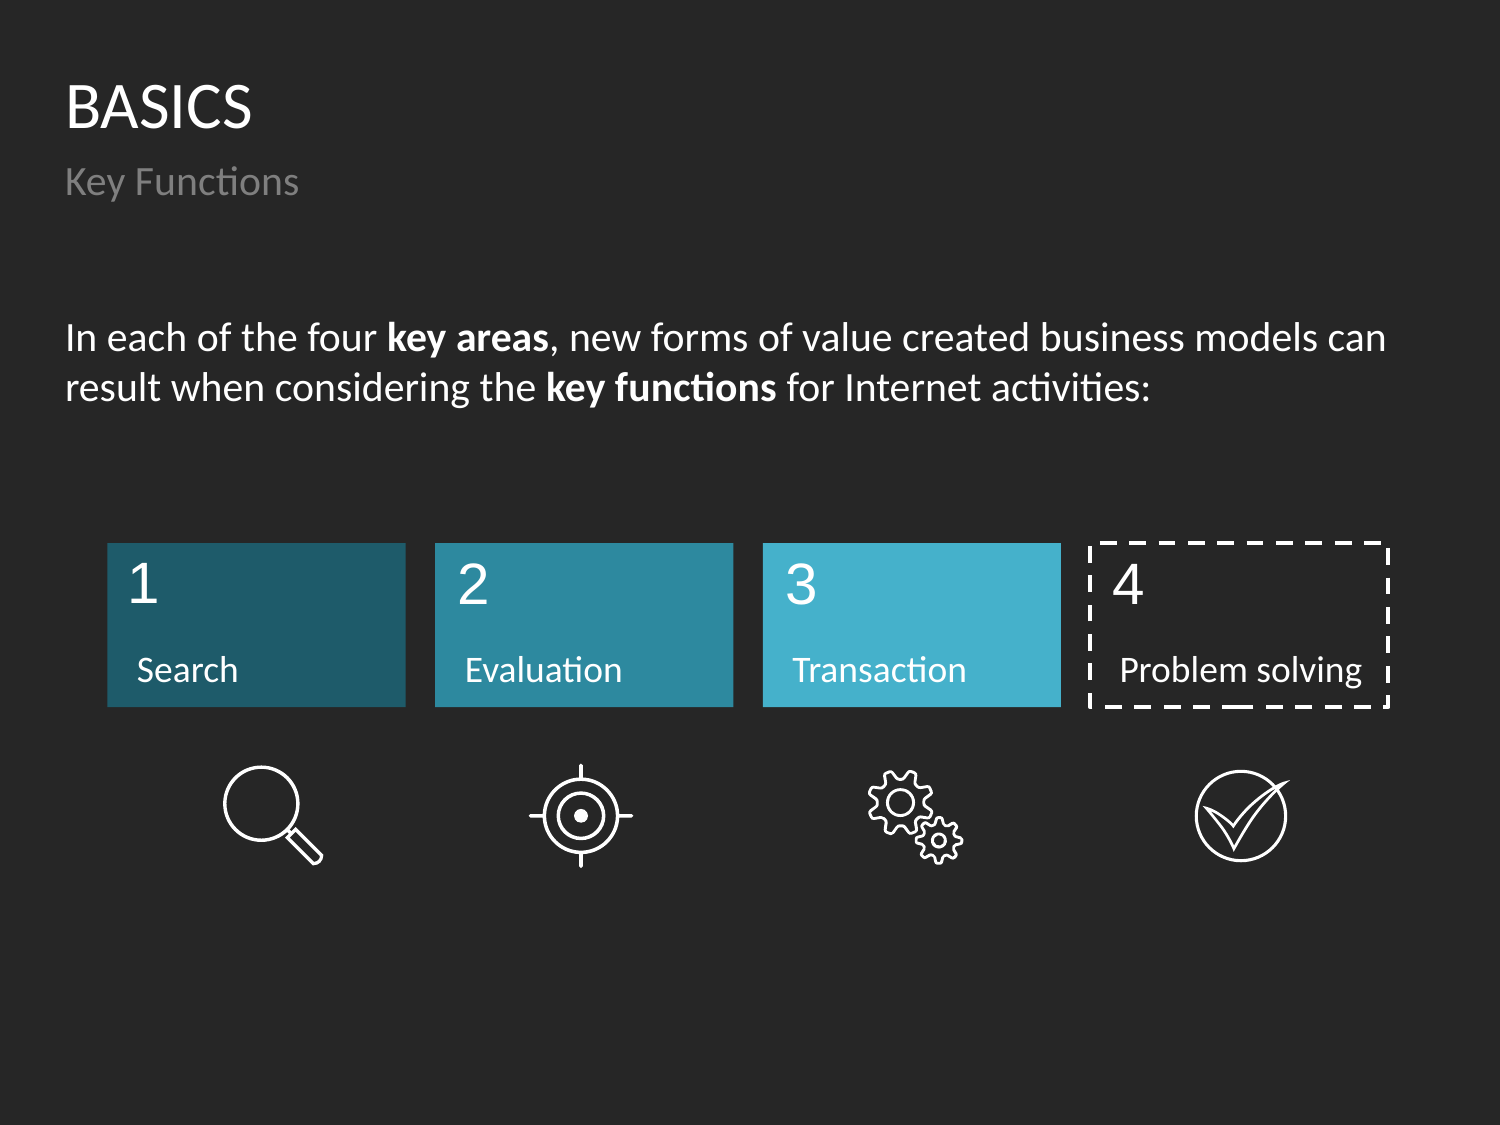

# BASICS
Key Functions
In each of the four key areas, new forms of value created business models can result when considering the key functions for Internet activities:
1
2
3
4
Search
Evaluation
Transaction
Problem solving